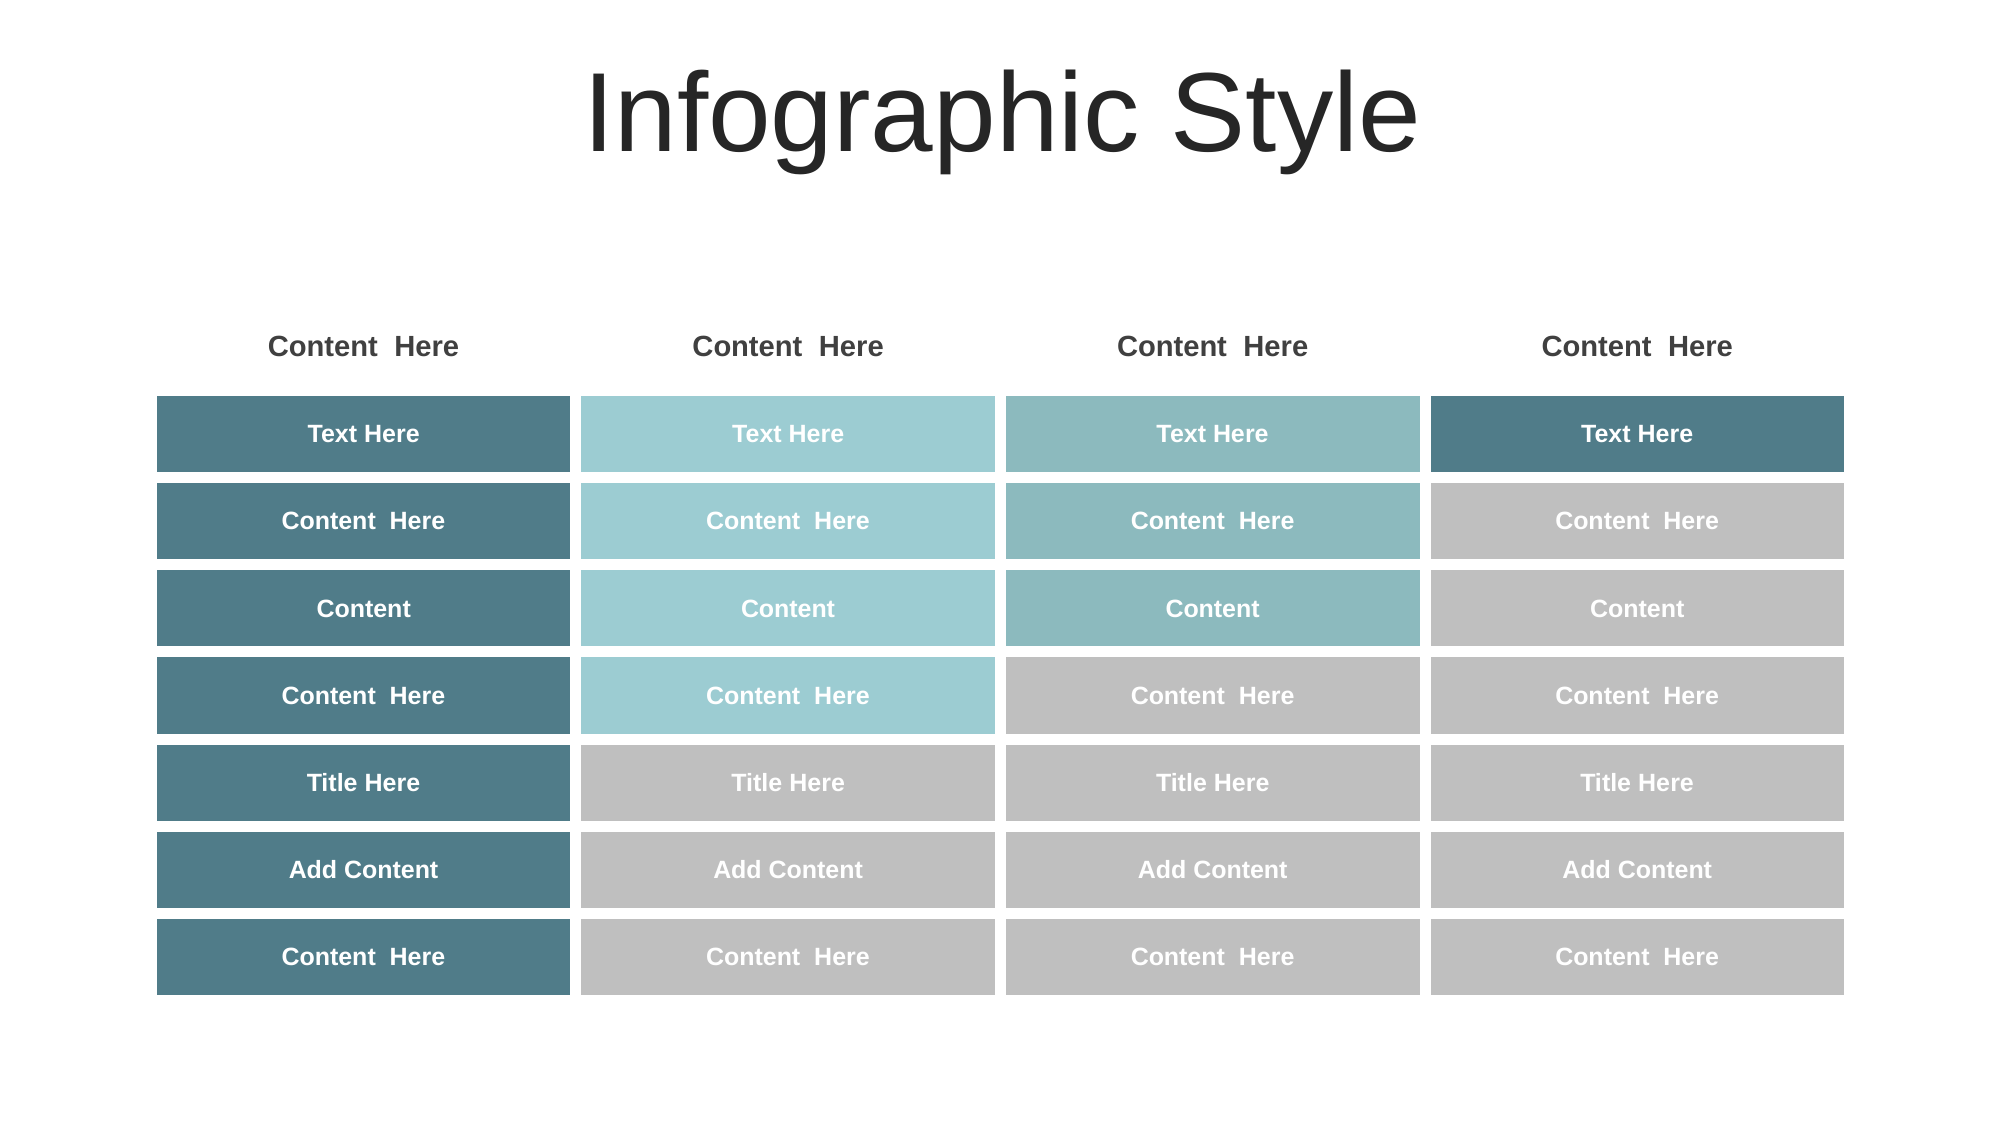

Infographic Style
| Content Here | Content Here | Content Here | Content Here |
| --- | --- | --- | --- |
| Text Here | Text Here | Text Here | Text Here |
| Content Here | Content Here | Content Here | Content Here |
| Content | Content | Content | Content |
| Content Here | Content Here | Content Here | Content Here |
| Title Here | Title Here | Title Here | Title Here |
| Add Content | Add Content | Add Content | Add Content |
| Content Here | Content Here | Content Here | Content Here |